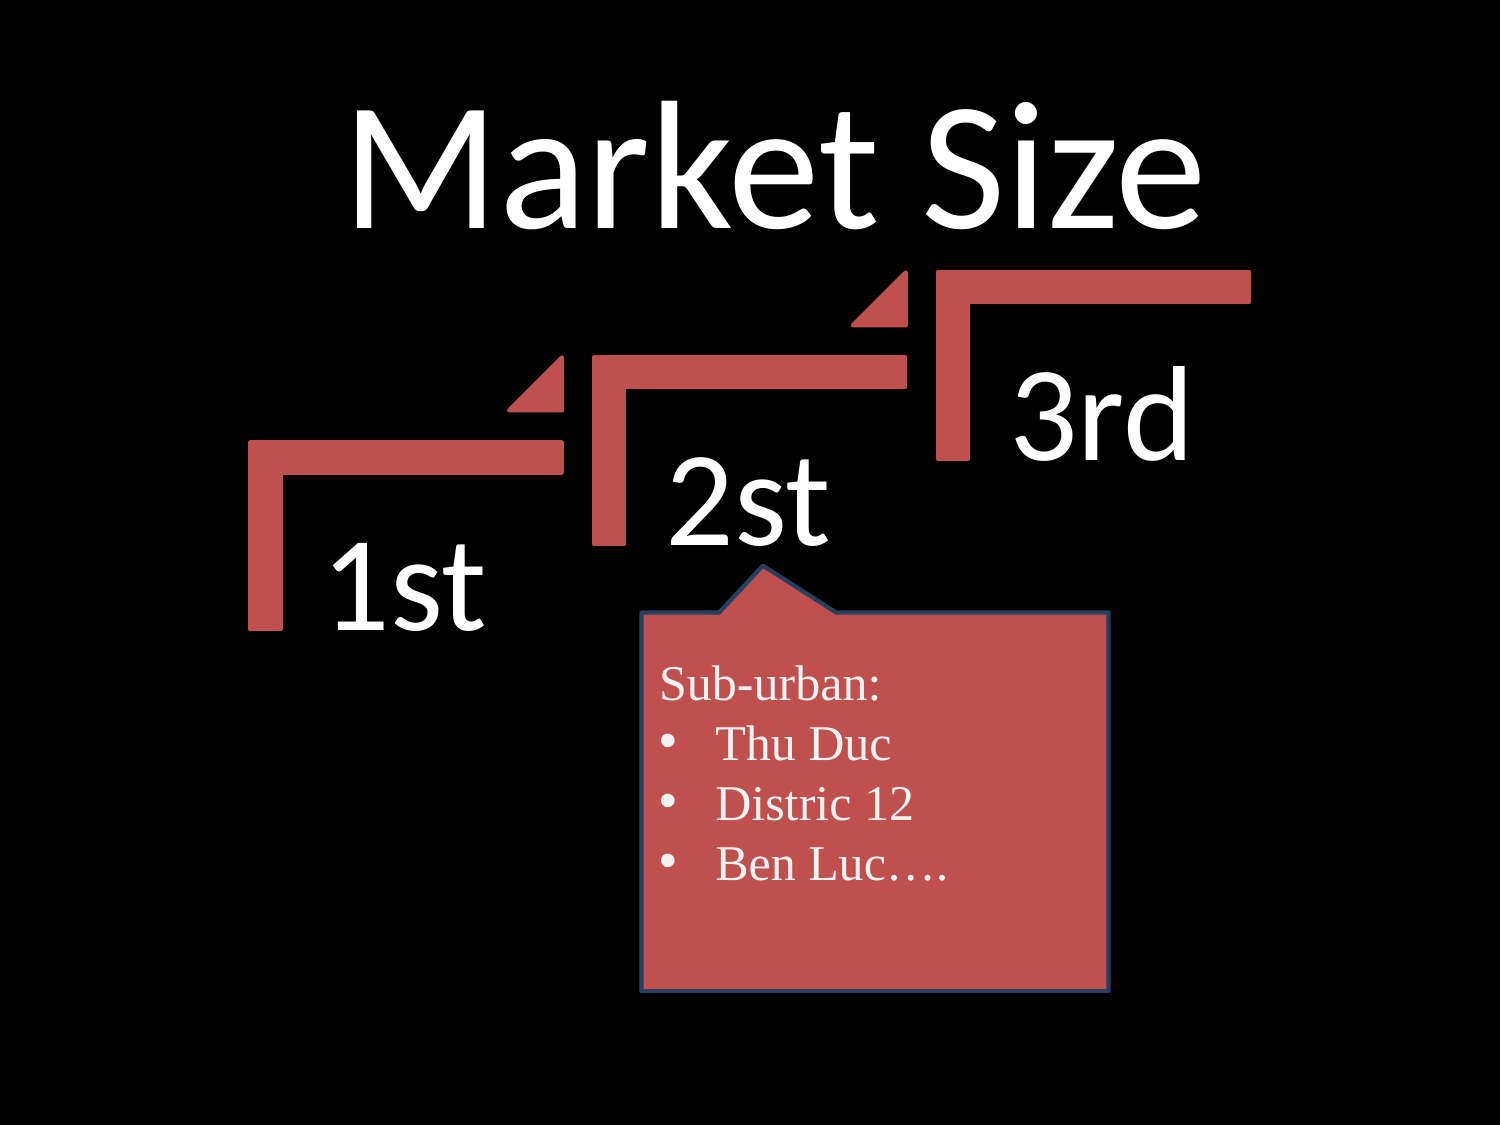

Market Size
1st
2st
3rd

Sub-urban:
Thu Duc
Distric 12
Ben Luc….